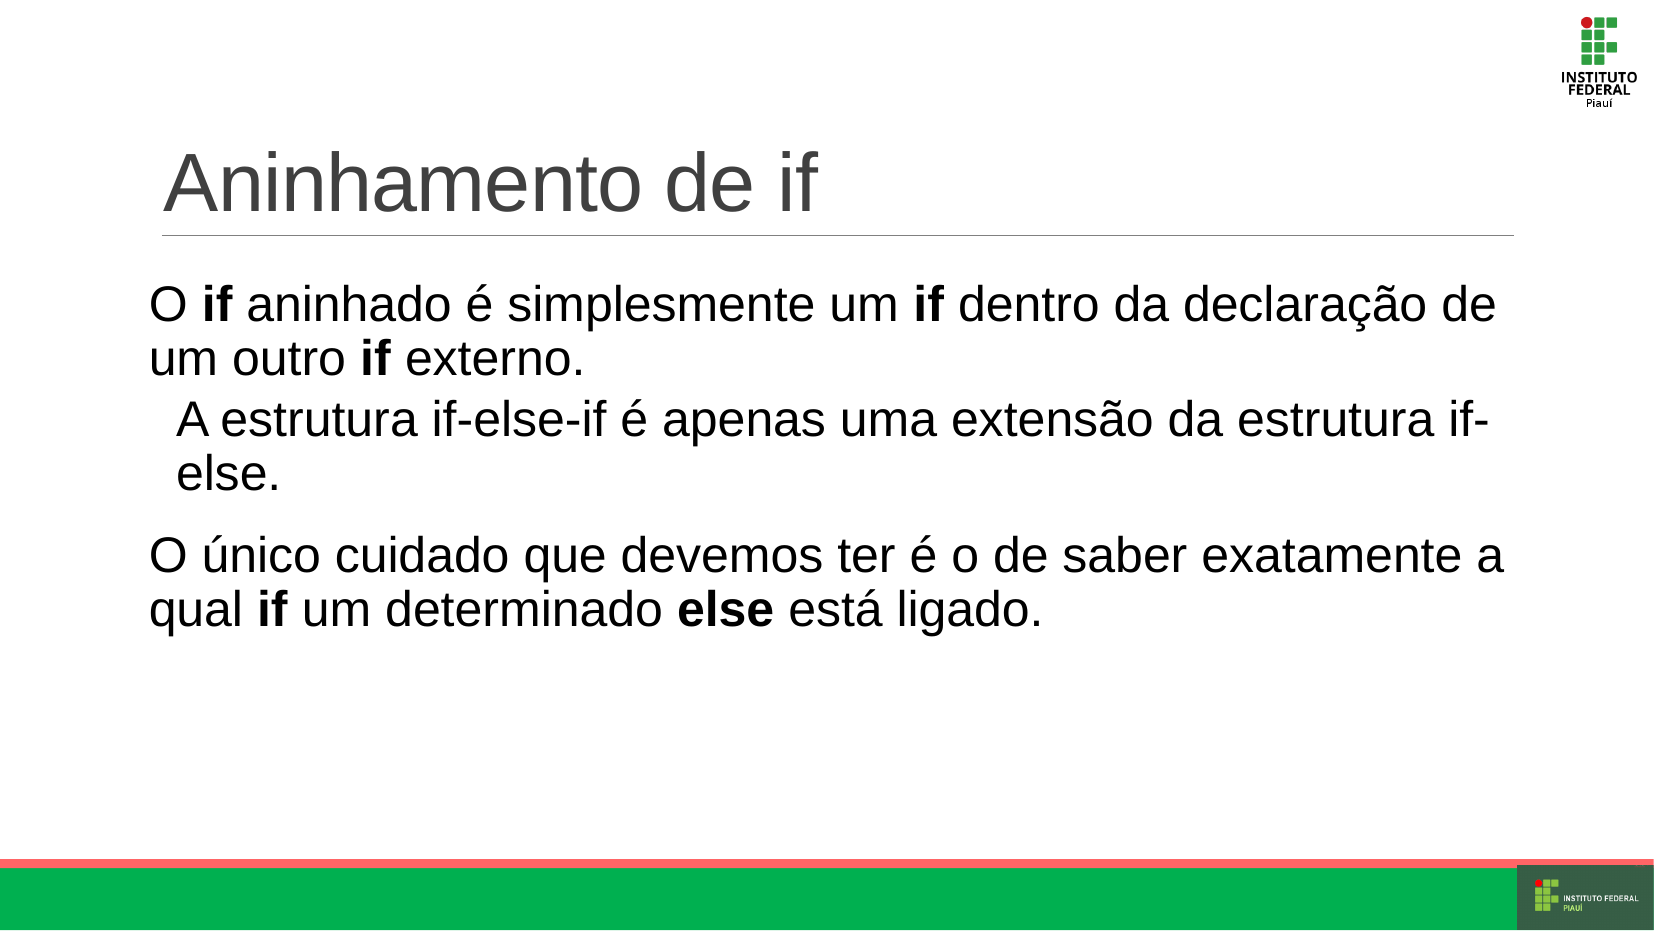

# Aninhamento de if
O if aninhado é simplesmente um if dentro da declaração de um outro if externo.
A estrutura if-else-if é apenas uma extensão da estrutura if-else.
O único cuidado que devemos ter é o de saber exatamente a qual if um determinado else está ligado.